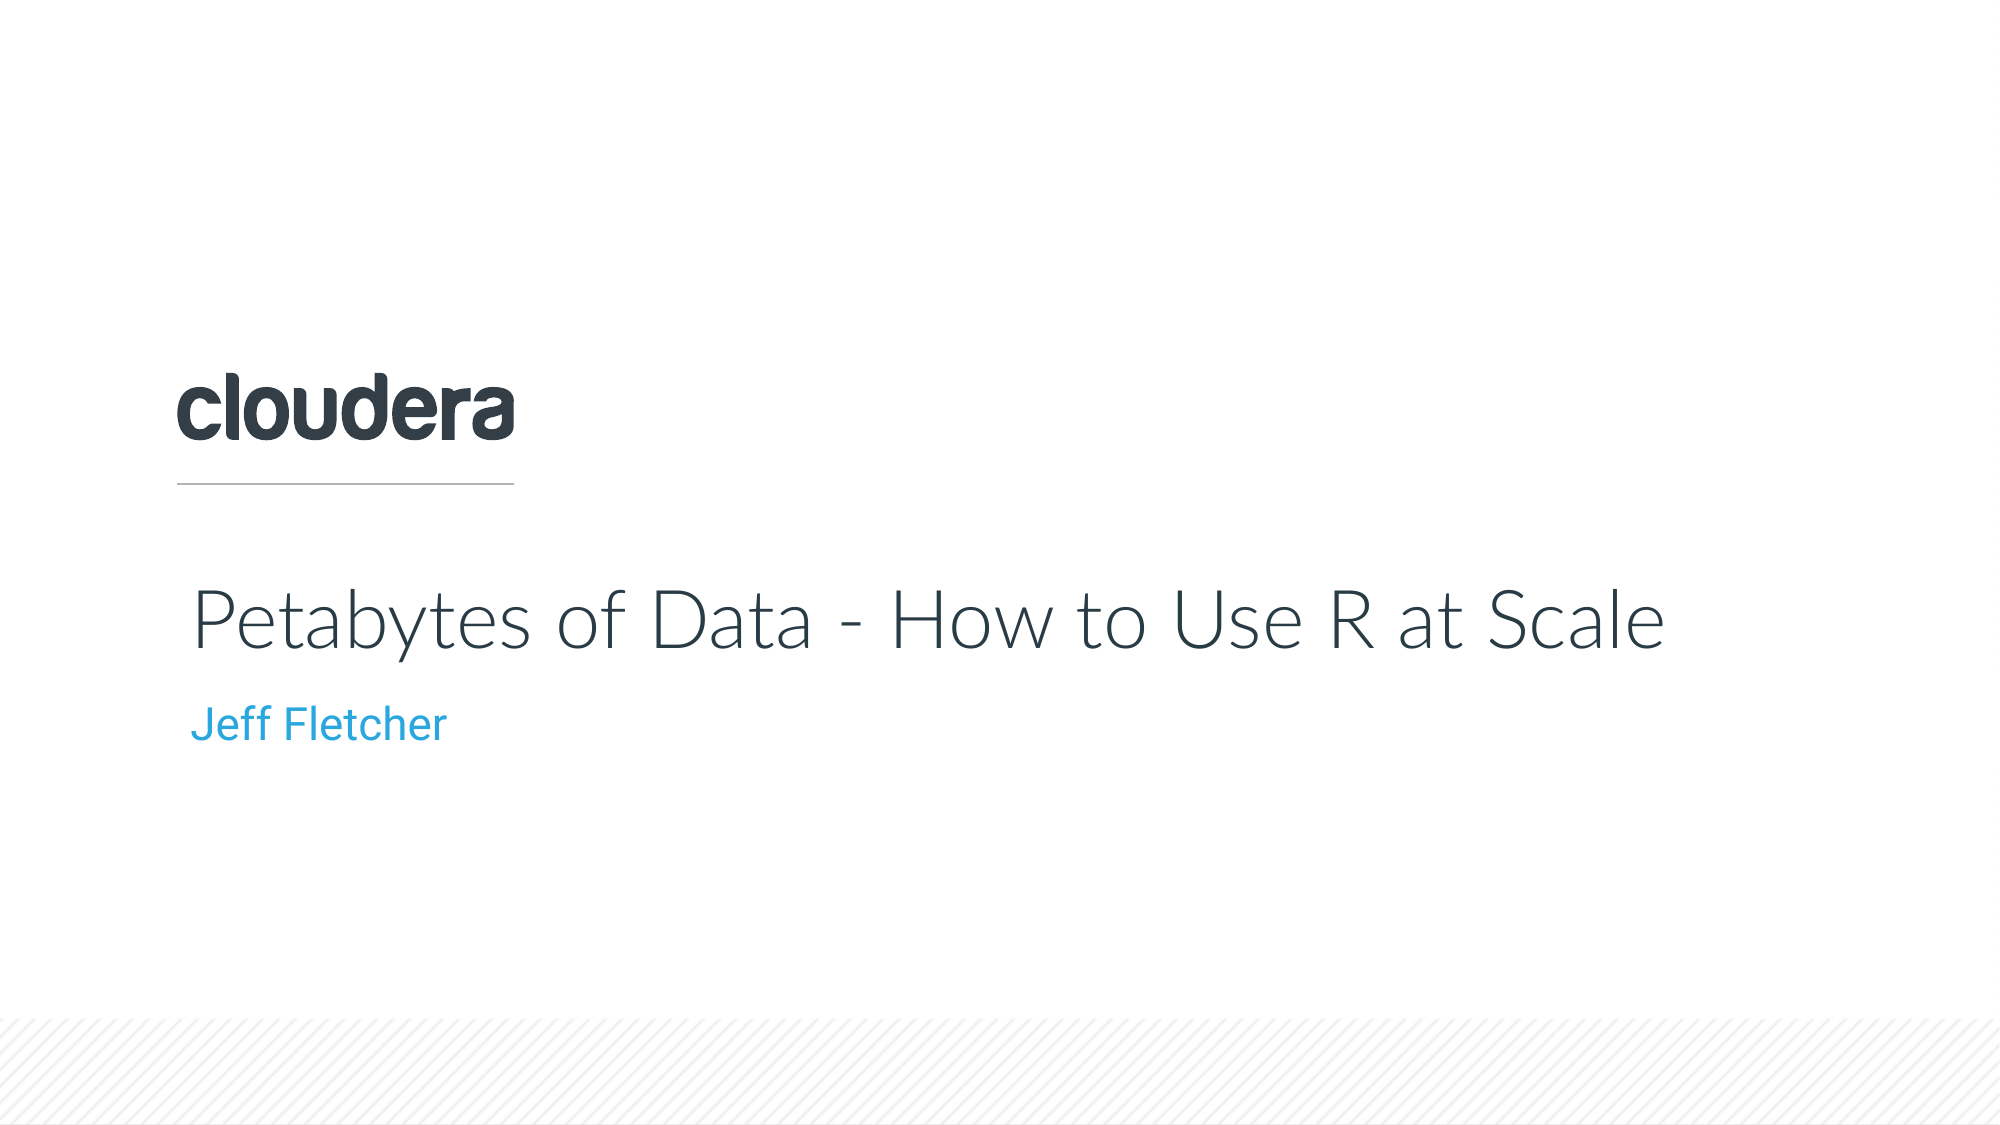

# Petabytes of Data - How to Use R at Scale
Jeff Fletcher